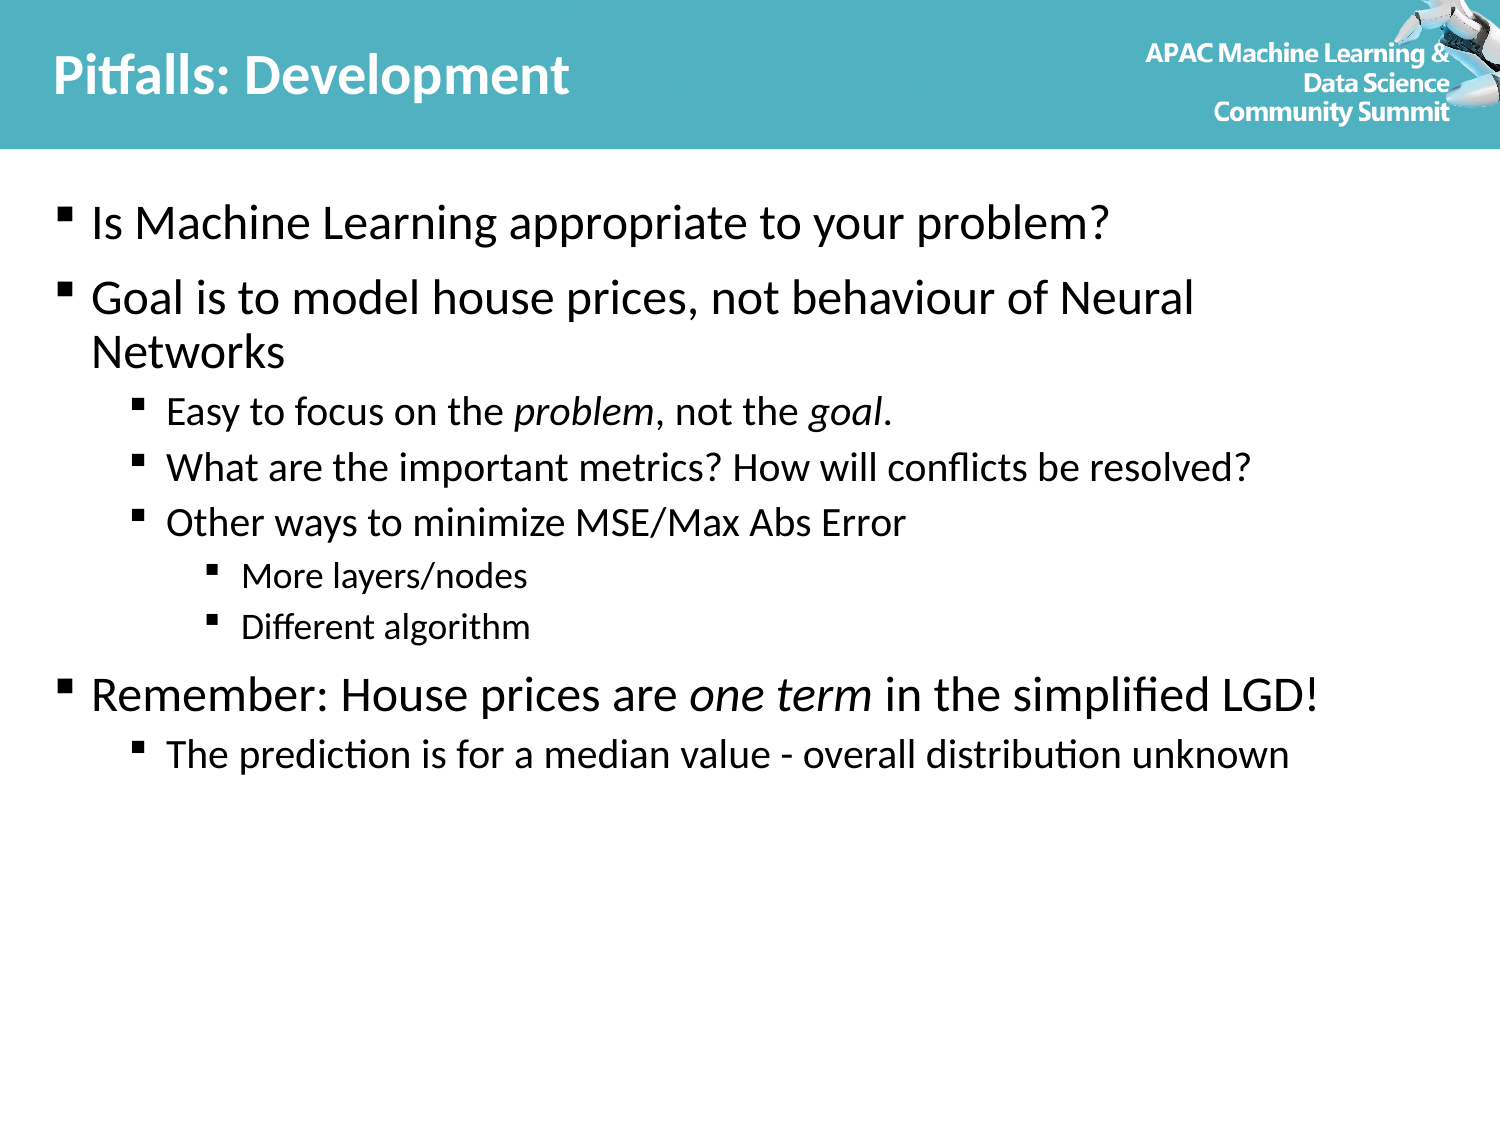

# Pitfalls: Development
Is Machine Learning appropriate to your problem?
Goal is to model house prices, not behaviour of Neural         Networks
Easy to focus on the problem, not the goal.
What are the important metrics? How will conflicts be resolved?
Other ways to minimize MSE/Max Abs Error
More layers/nodes
Different algorithm
Remember: House prices are one term in the simplified LGD!
The prediction is for a median value - overall distribution unknown